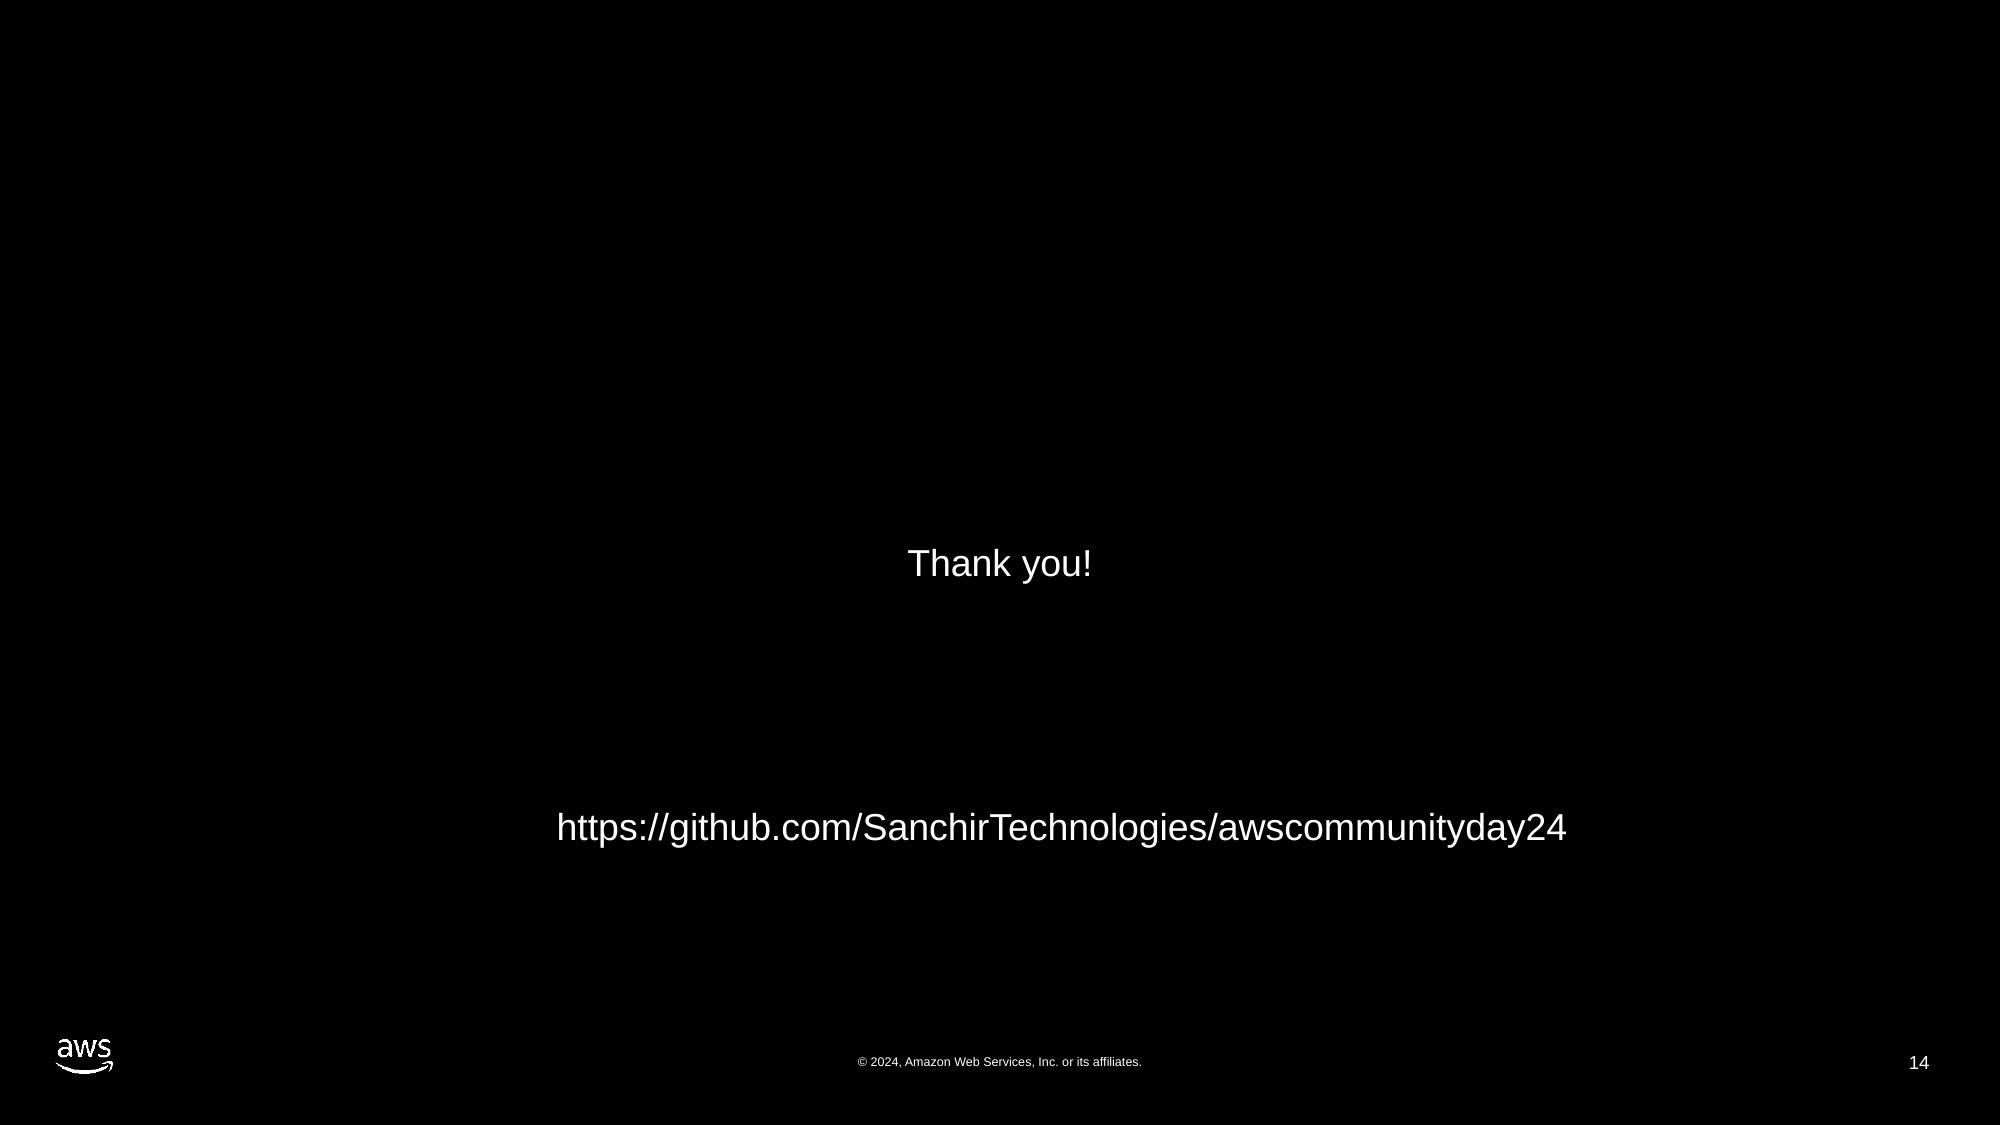

Thank you!
https://github.com/SanchirTechnologies/awscommunityday24
© 2024, Amazon Web Services, Inc. or its affiliates.
14